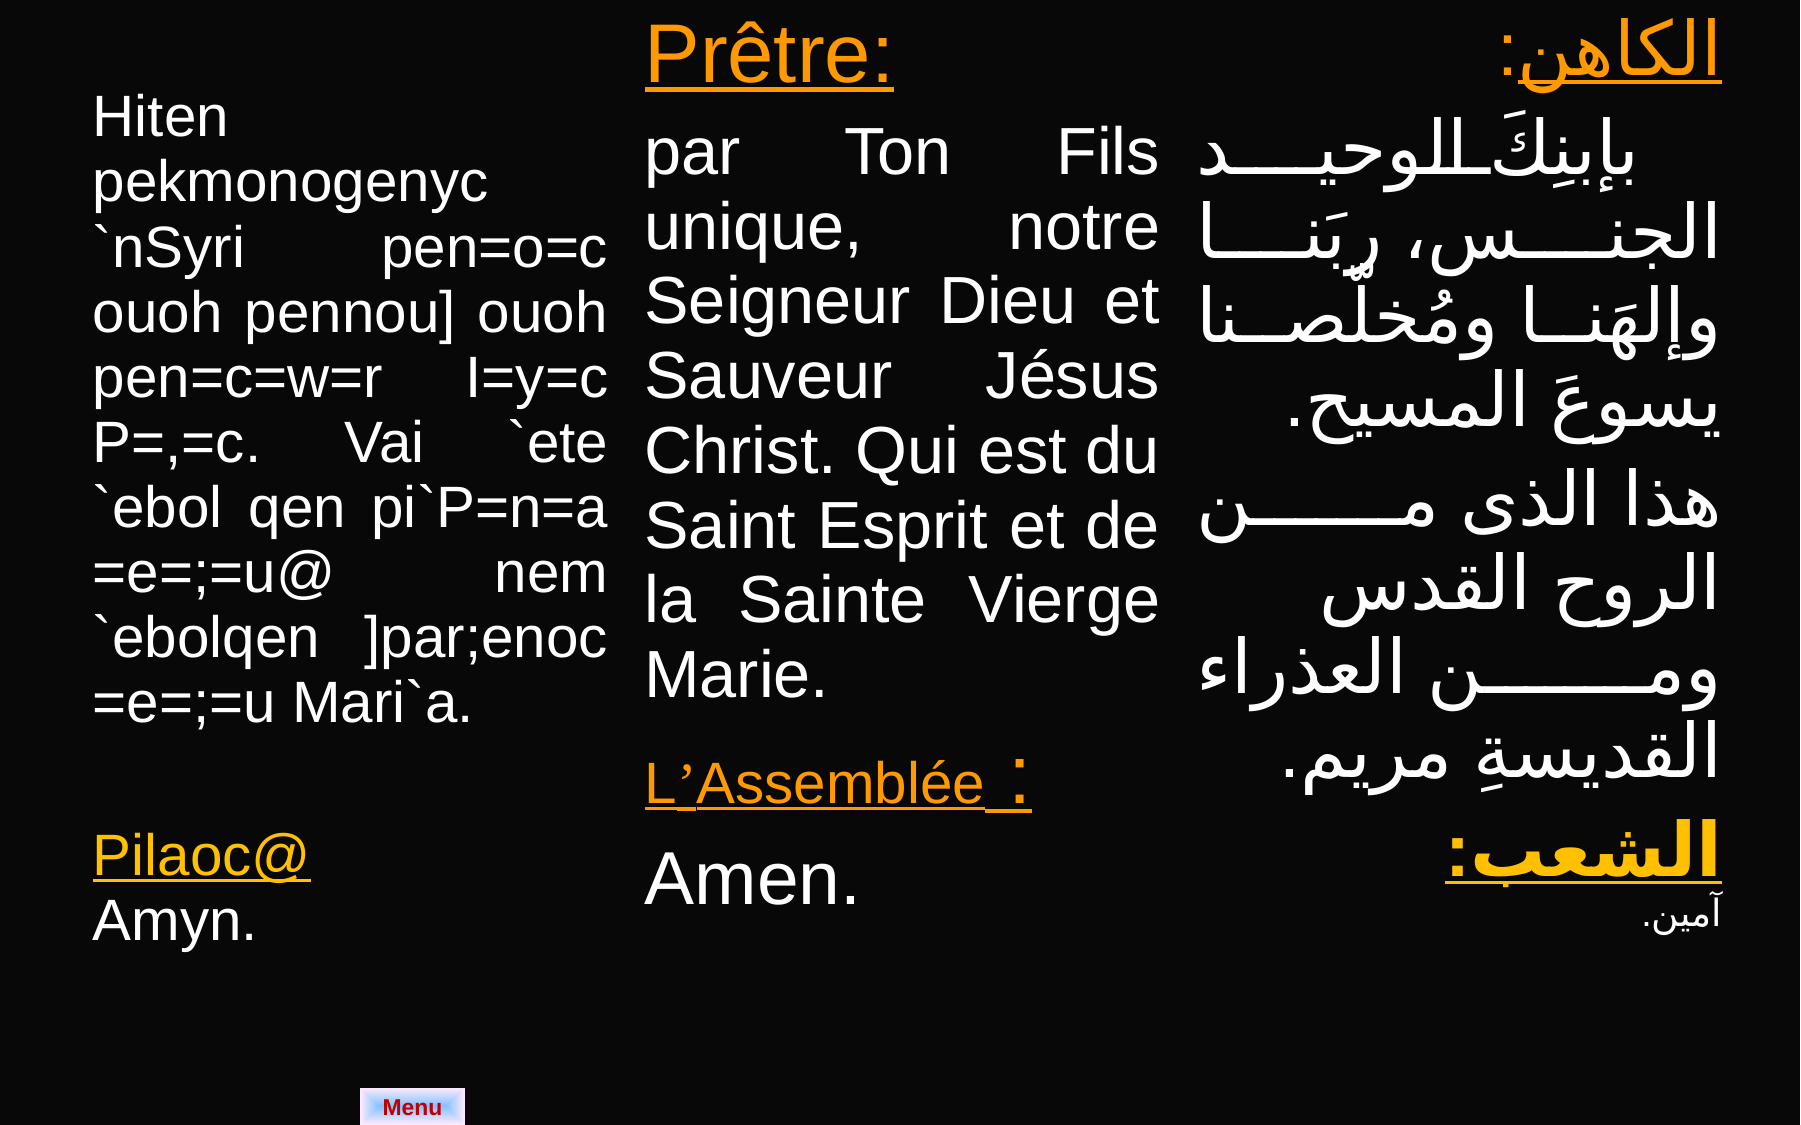

| Hiten pekmonogenyc `nSyri pen=o=c ouoh pennou] ouoh pen=c=w=r I=y=c P=,=c. Vai `ete `ebol qen pi`P=n=a =e=;=u@ nem `ebolqen ]par;enoc =e=;=u Mari`a. Pilaoc@ Amyn. | Prêtre: par Ton Fils unique, notre Seigneur Dieu et Sauveur Jésus Christ. Qui est du Saint Esprit et de la Sainte Vierge Marie. L’Assemblée : Amen. | الكاهن: بإبنِكَ الوحيد الجنس، ربَنا وإلهَنا ومُخلّصنا يسوعَ المسيح. هذا الذى من الروح القدس ومن العذراء القديسةِ مريم. الشعب: آمين. |
| --- | --- | --- |
Menu